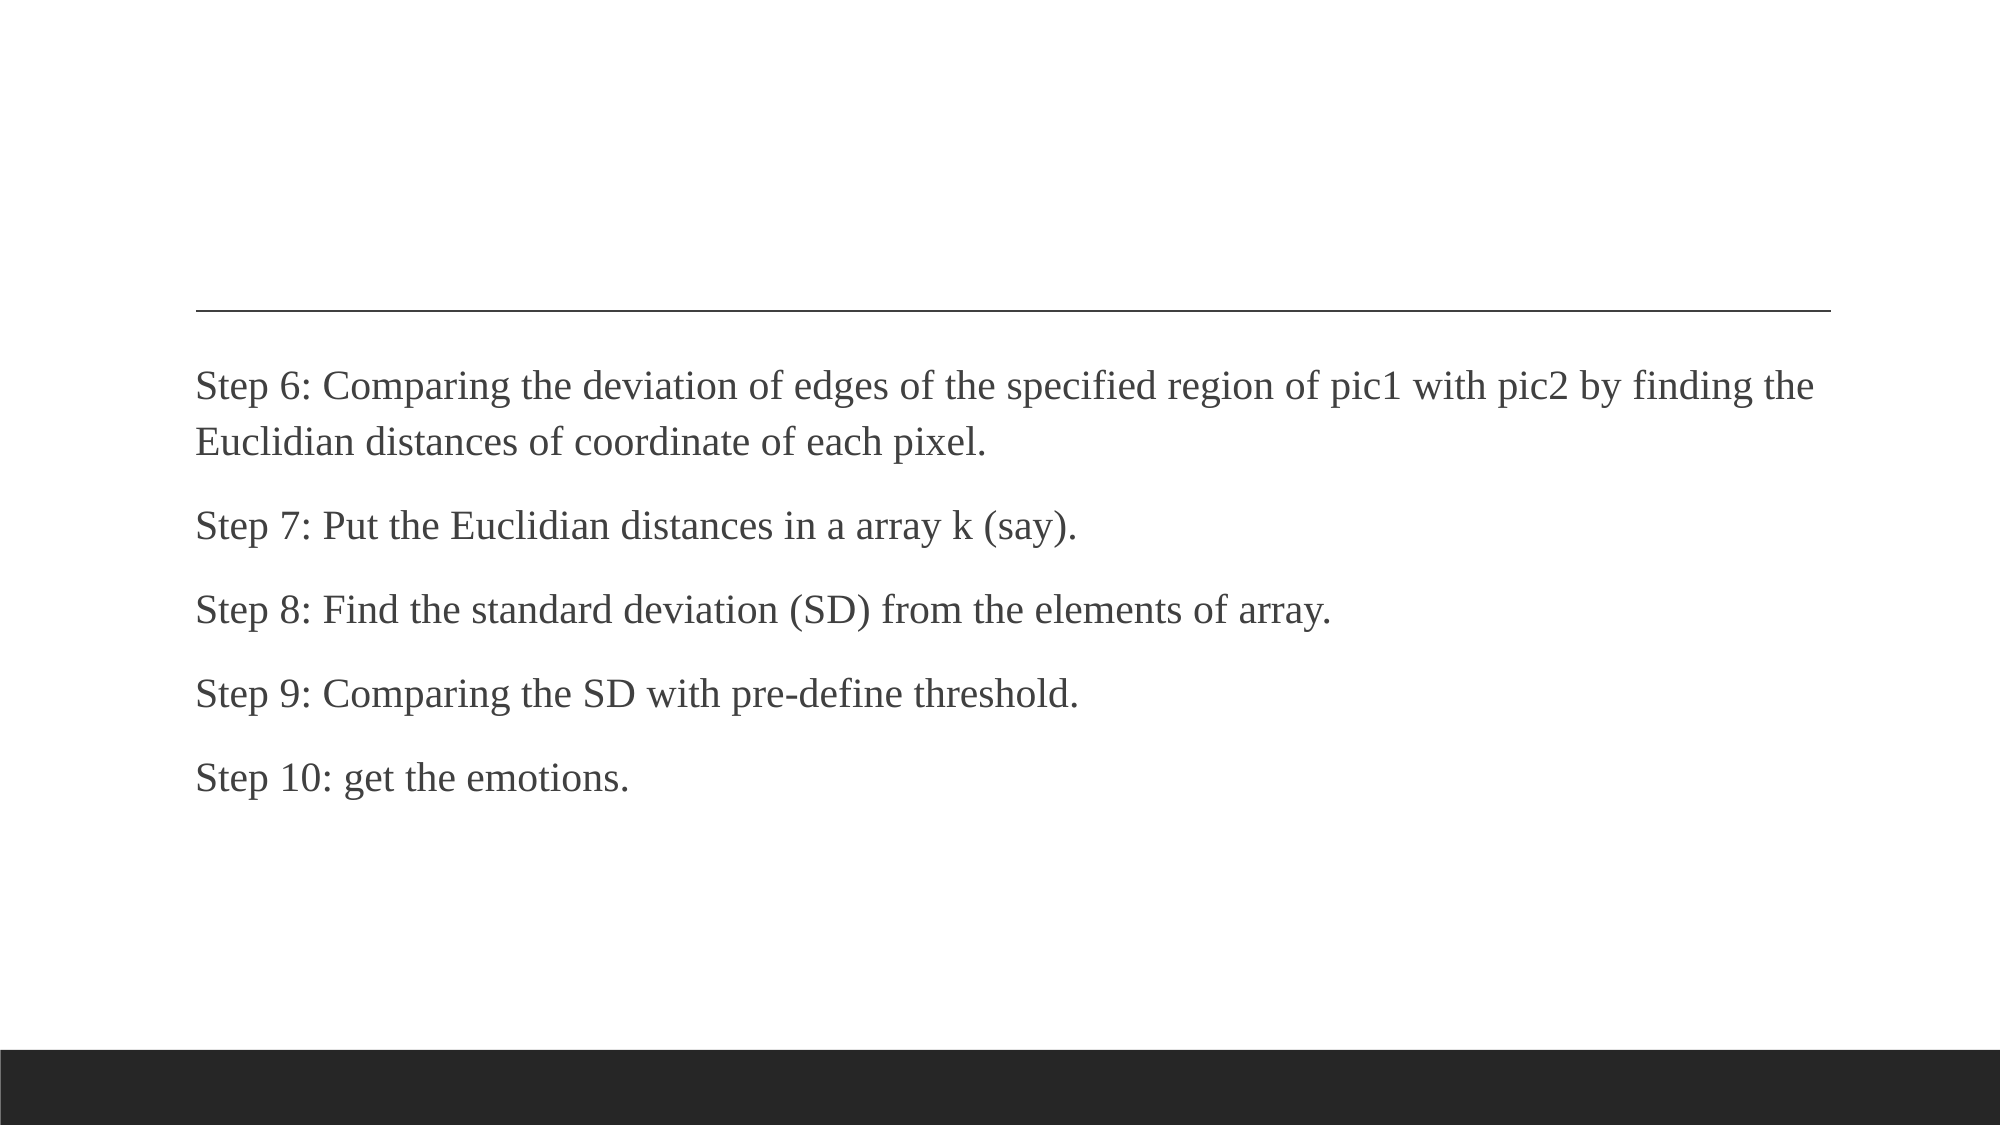

Step 6: Comparing the deviation of edges of the specified region of pic1 with pic2 by finding the Euclidian distances of coordinate of each pixel.
Step 7: Put the Euclidian distances in a array k (say).
Step 8: Find the standard deviation (SD) from the elements of array.
Step 9: Comparing the SD with pre-define threshold.
Step 10: get the emotions.